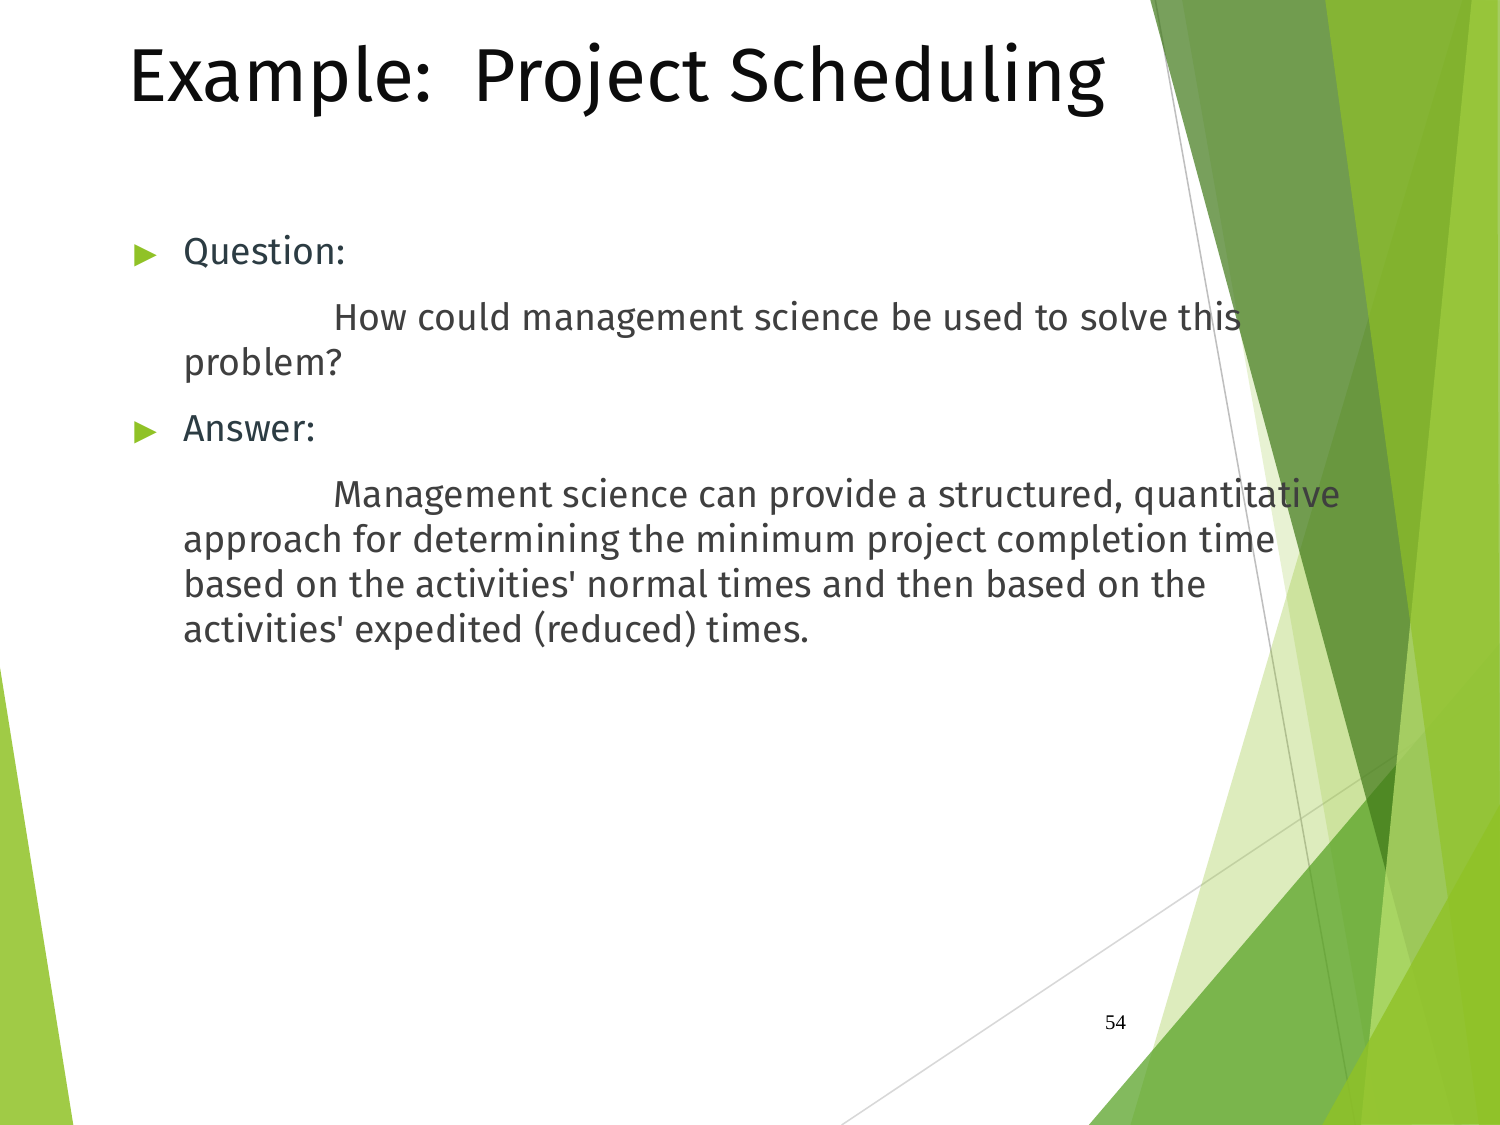

# Example:  Project Scheduling
Question:
		How could management science be used to solve this problem?
Answer:
		Management science can provide a structured, quantitative approach for determining the minimum project completion time based on the activities' normal times and then based on the activities' expedited (reduced) times.
54